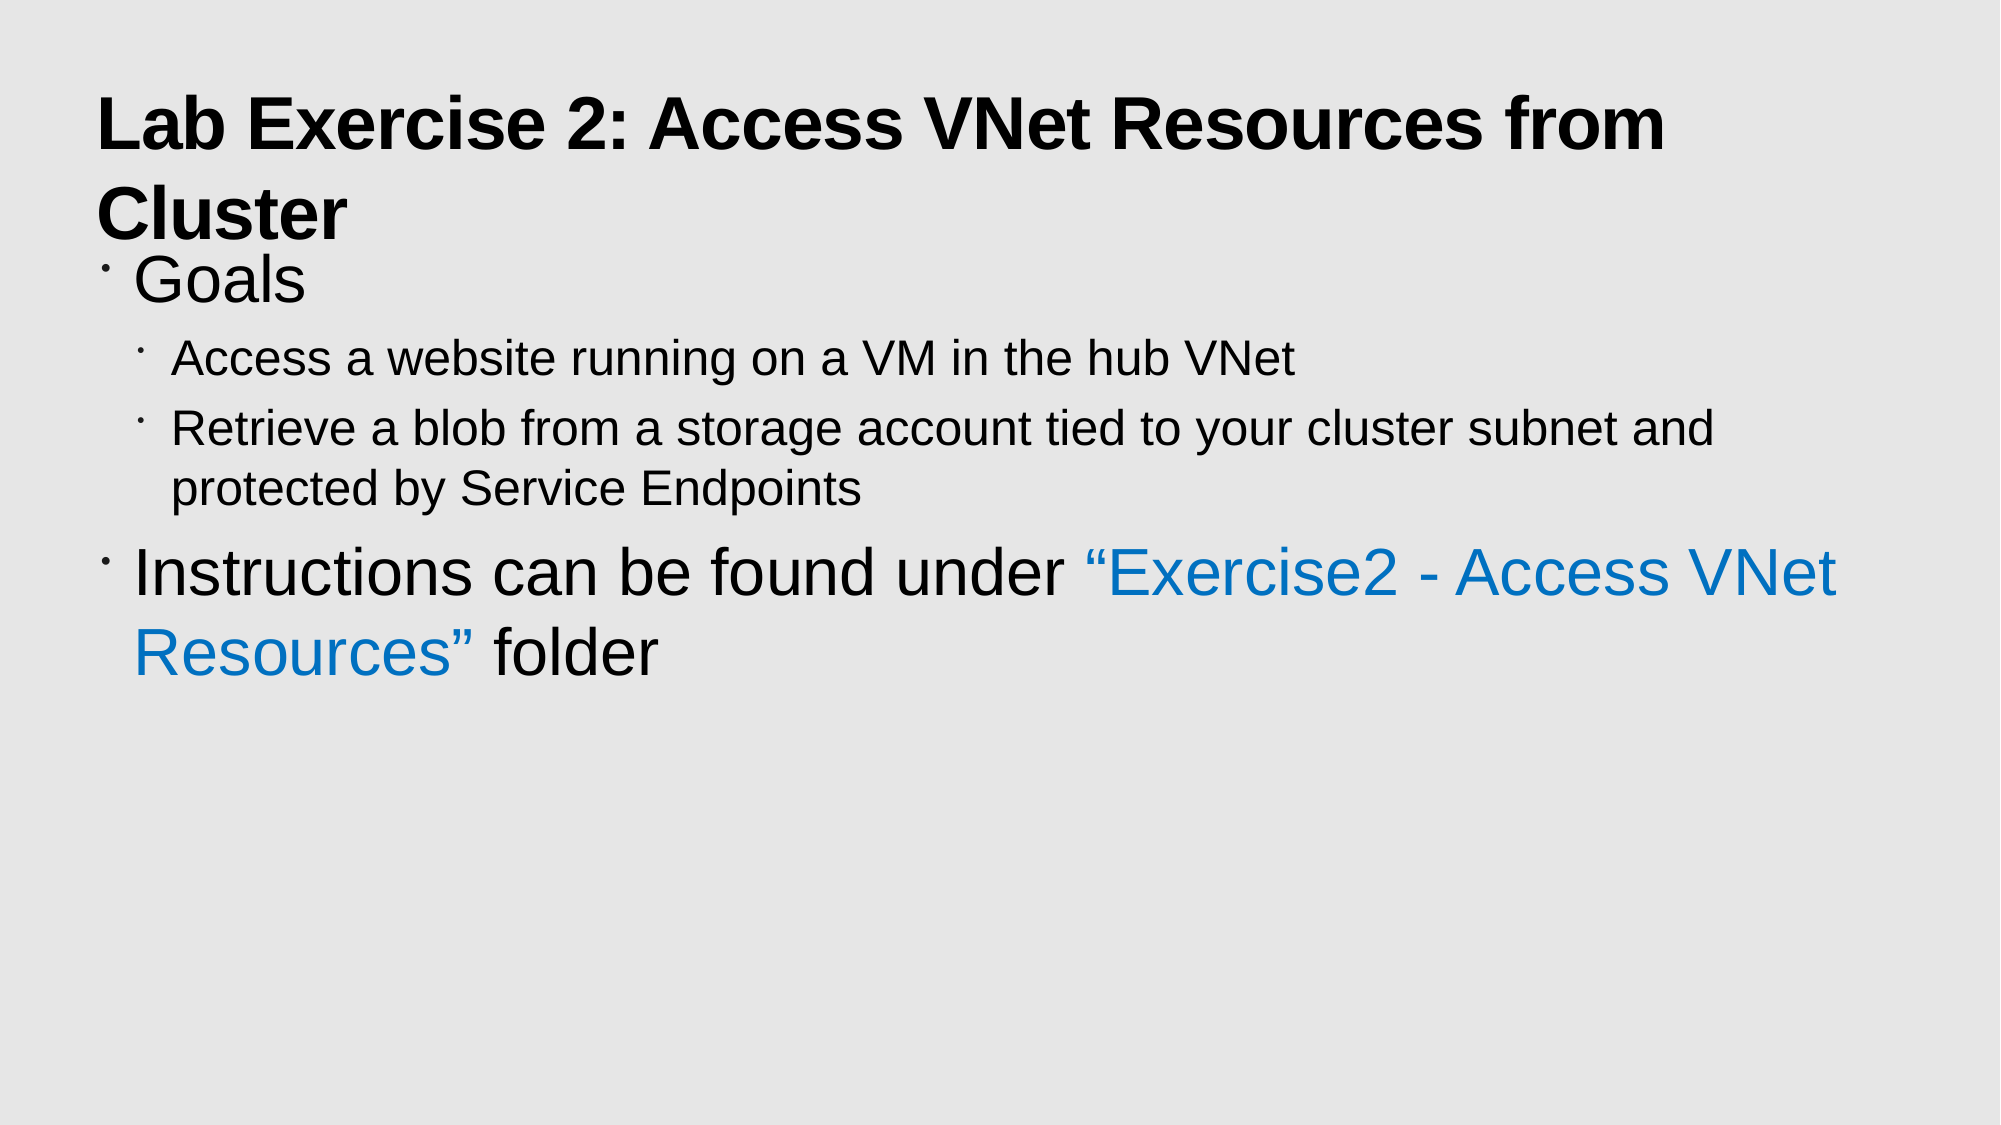

# Lab Exercise 2: Access VNet Resources from Cluster
Goals
Access a website running on a VM in the hub VNet
Retrieve a blob from a storage account tied to your cluster subnet and protected by Service Endpoints
Instructions can be found under “Exercise2 - Access VNet Resources” folder